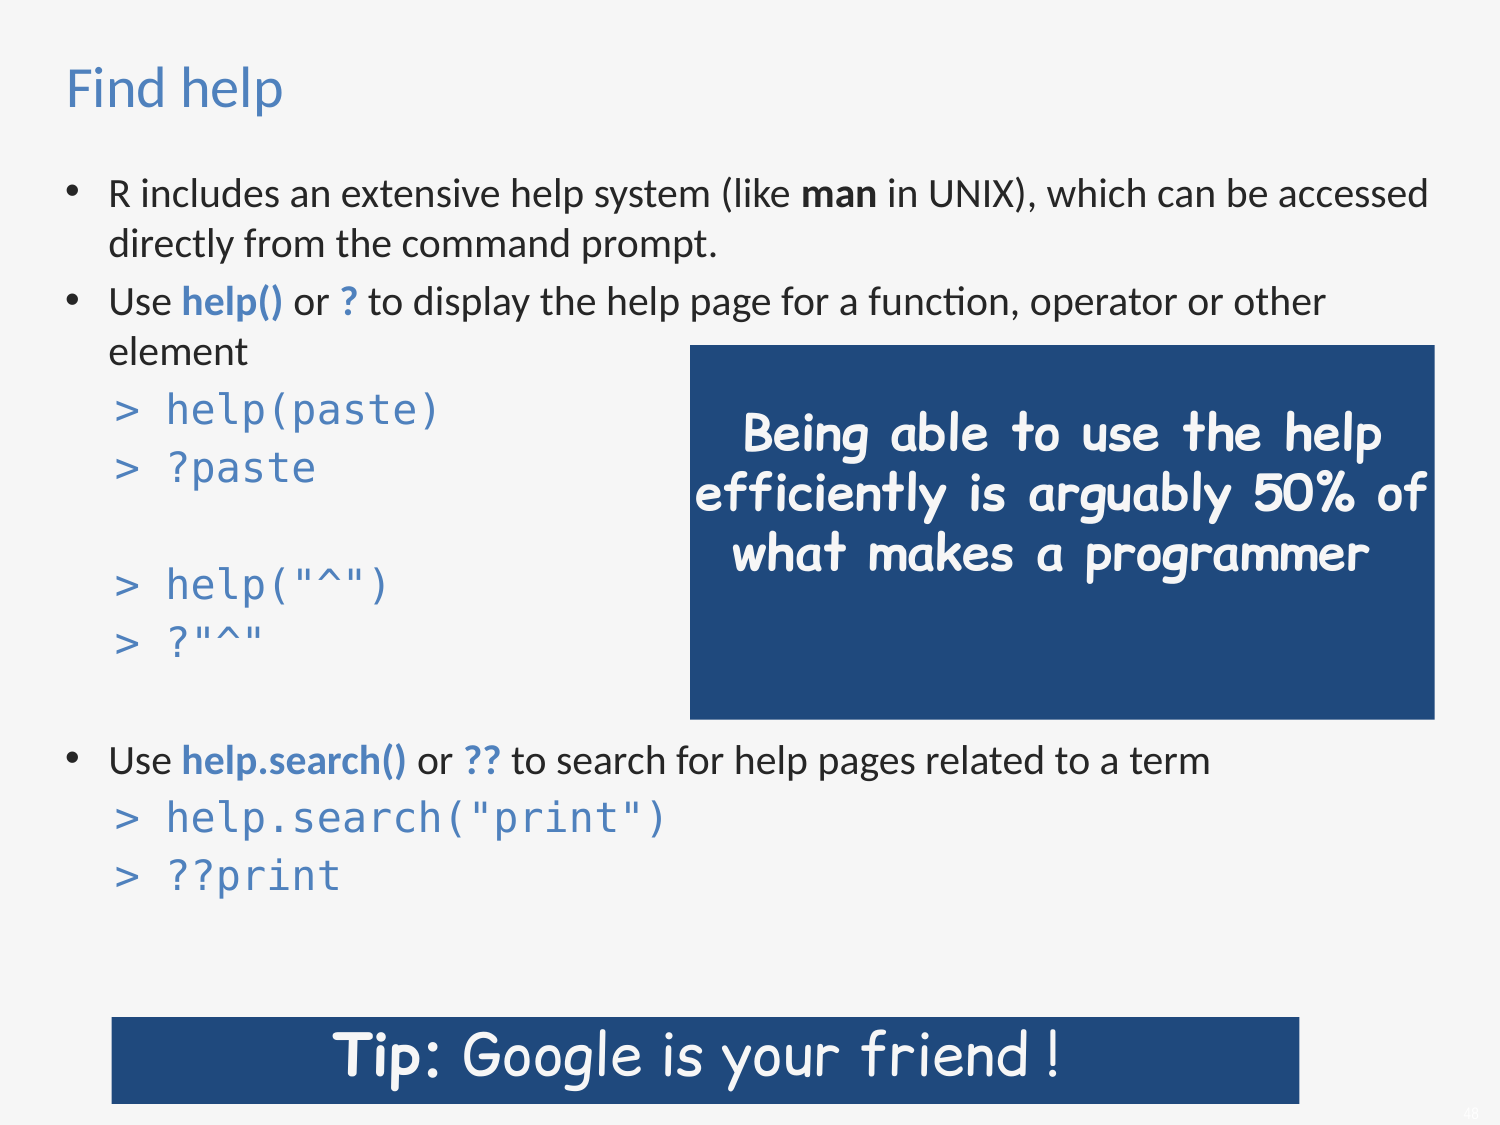

Find help
R includes an extensive help system (like man in UNIX), which can be accessed directly from the command prompt.
Use help() or ? to display the help page for a function, operator or other element
  > help(paste)
  > ?paste

  > help("^")
  > ?"^"

Use help.search() or ?? to search for help pages related to a term
  > help.search("print")
  > ??print

Being able to use the help efficiently is arguably 50% of what makes a programmer
Note: no quotes needed
Note: quotes required!
Single or double quotes will work
Tip: Google is your friend !